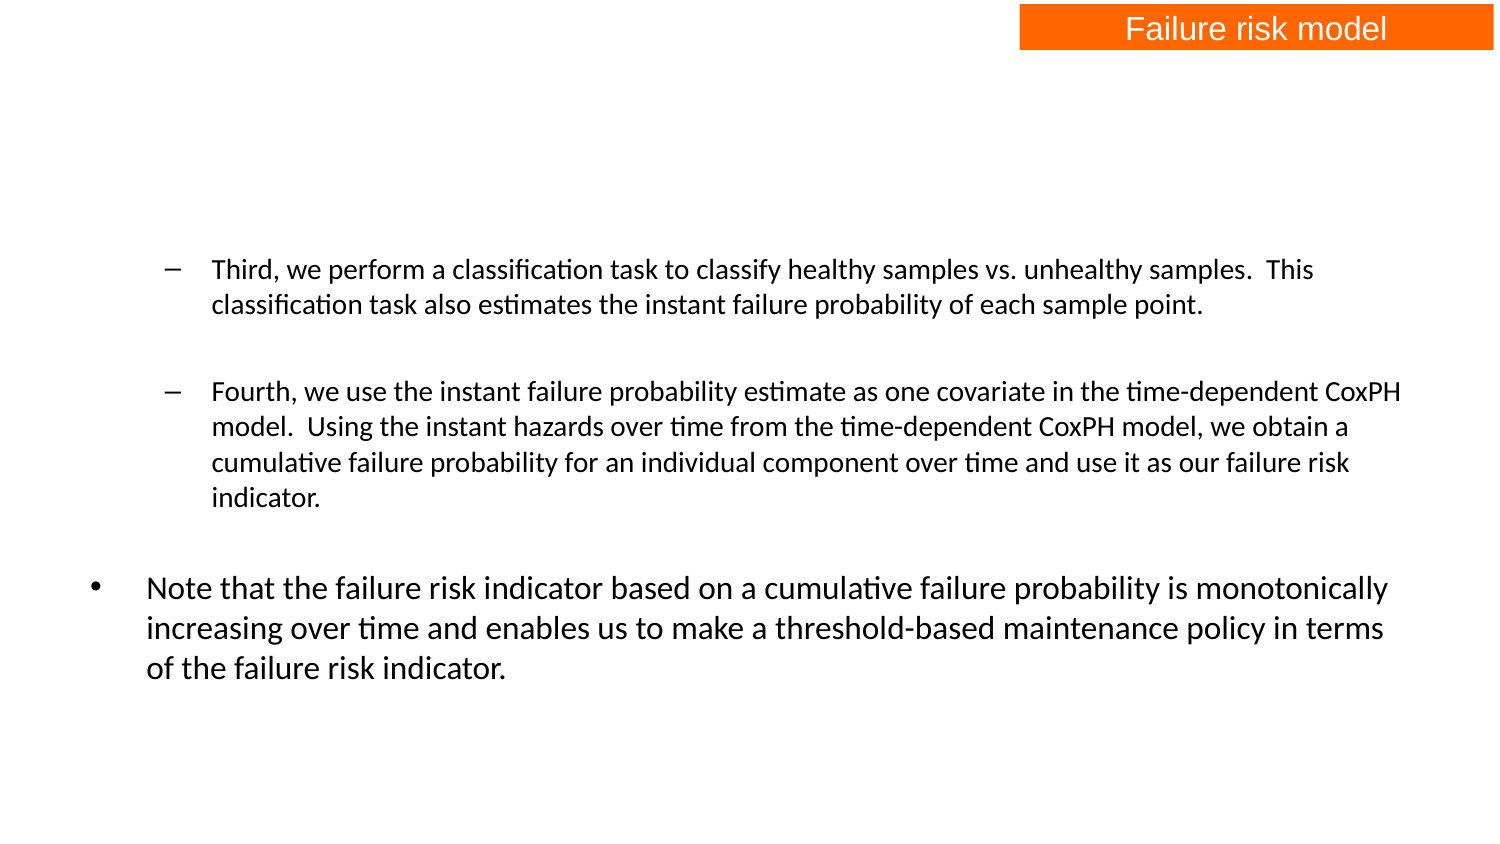

Failure risk model

Third, we perform a classification task to classify healthy samples vs. unhealthy samples.  This classification task also estimates the instant failure probability of each sample point.

Fourth, we use the instant failure probability estimate as one covariate in the time-dependent CoxPH model.  Using the instant hazards over time from the time-dependent CoxPH model, we obtain a cumulative failure probability for an individual component over time and use it as our failure risk indicator.

Note that the failure risk indicator based on a cumulative failure probability is monotonically increasing over time and enables us to make a threshold-based maintenance policy in terms of the failure risk indicator.